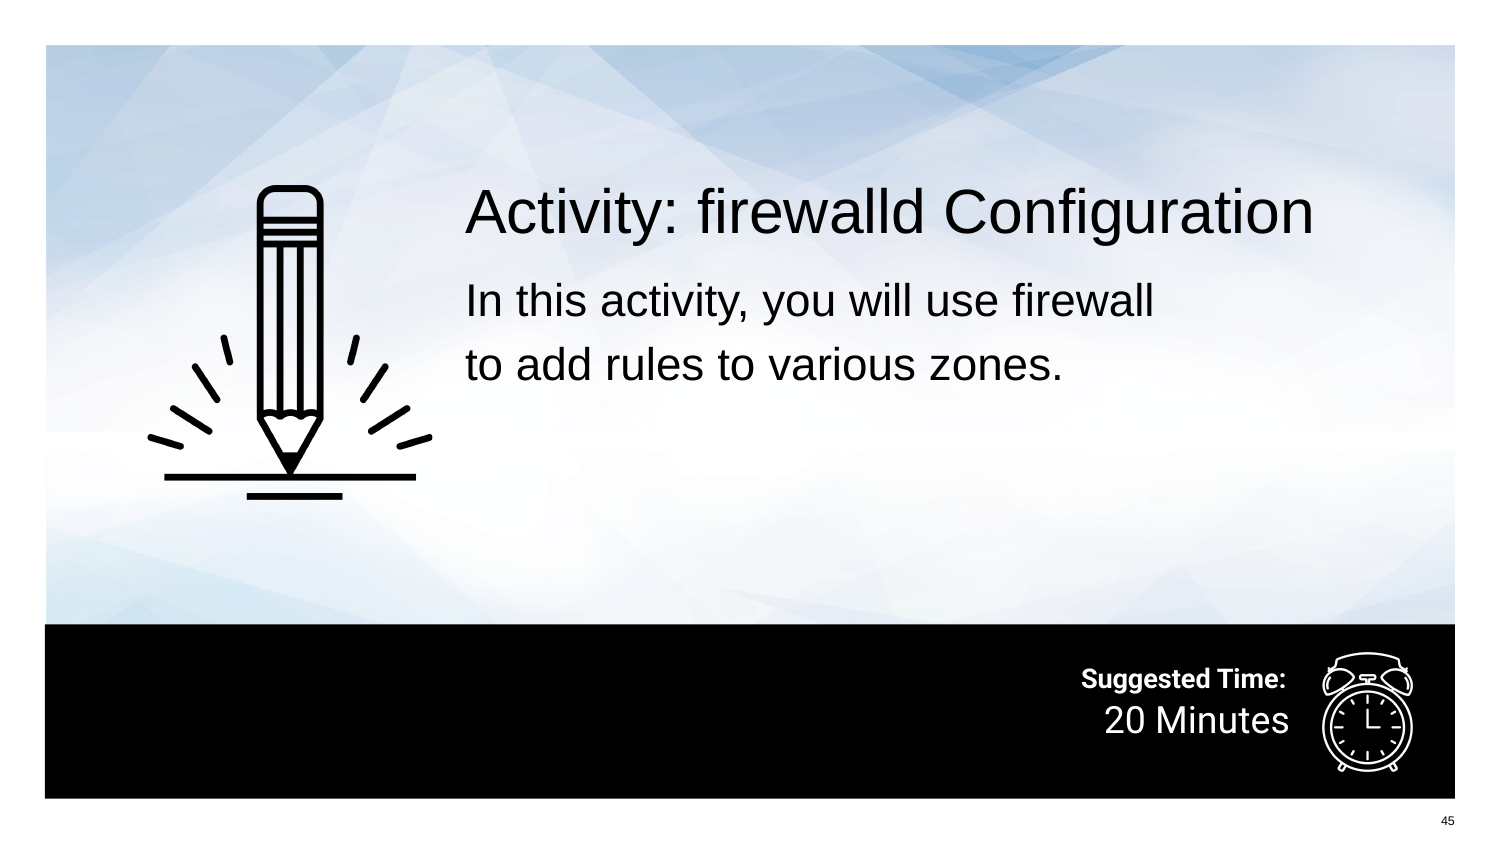

Activity: firewalld Configuration
In this activity, you will use firewall
to add rules to various zones.
# 20 Minutes
45